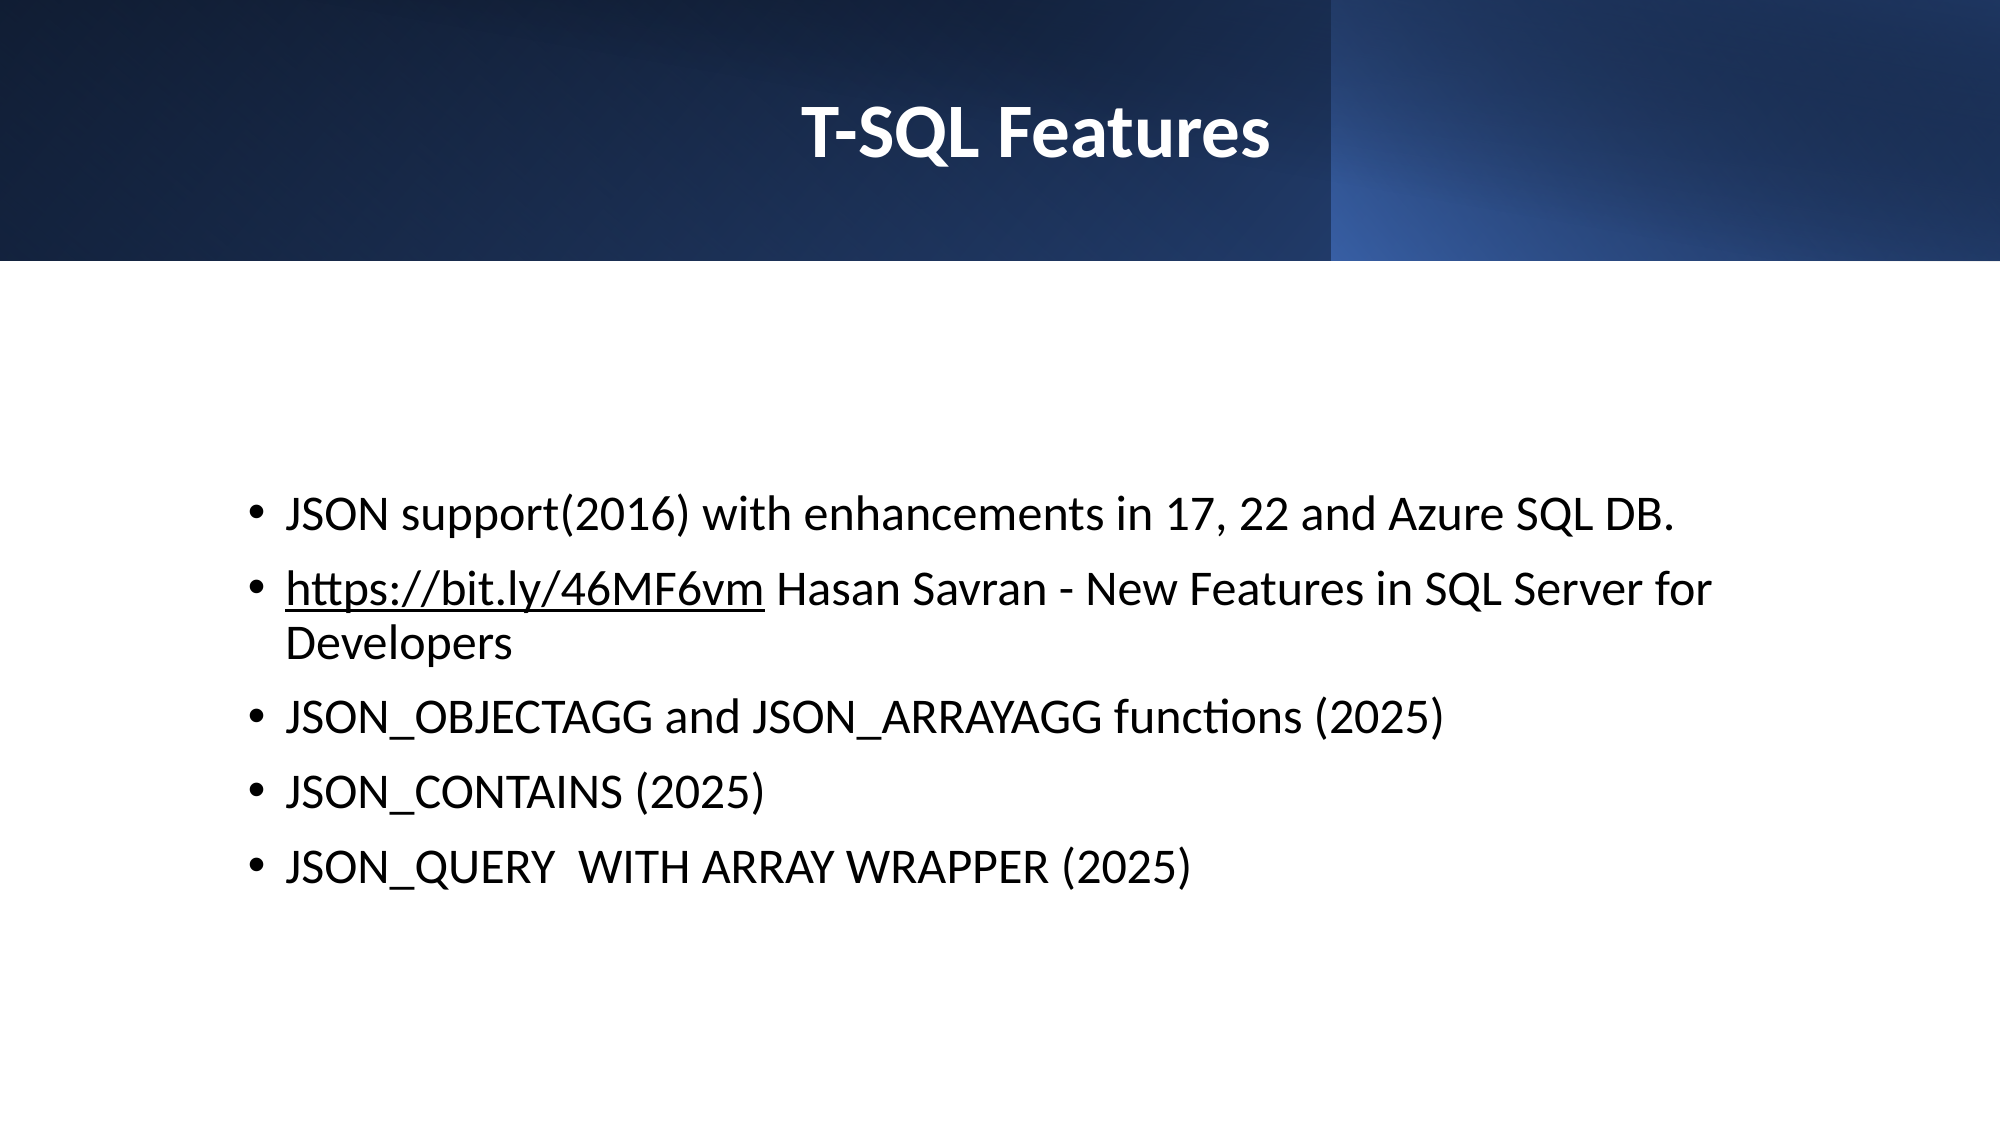

# T-SQL Features

JSON support(2016) with enhancements in 17, 22 and Azure SQL DB.
https://bit.ly/46MF6vm Hasan Savran - New Features in SQL Server for Developers
JSON_OBJECTAGG and JSON_ARRAYAGG functions (2025)
JSON_CONTAINS (2025)
JSON_QUERY  WITH ARRAY WRAPPER (2025)